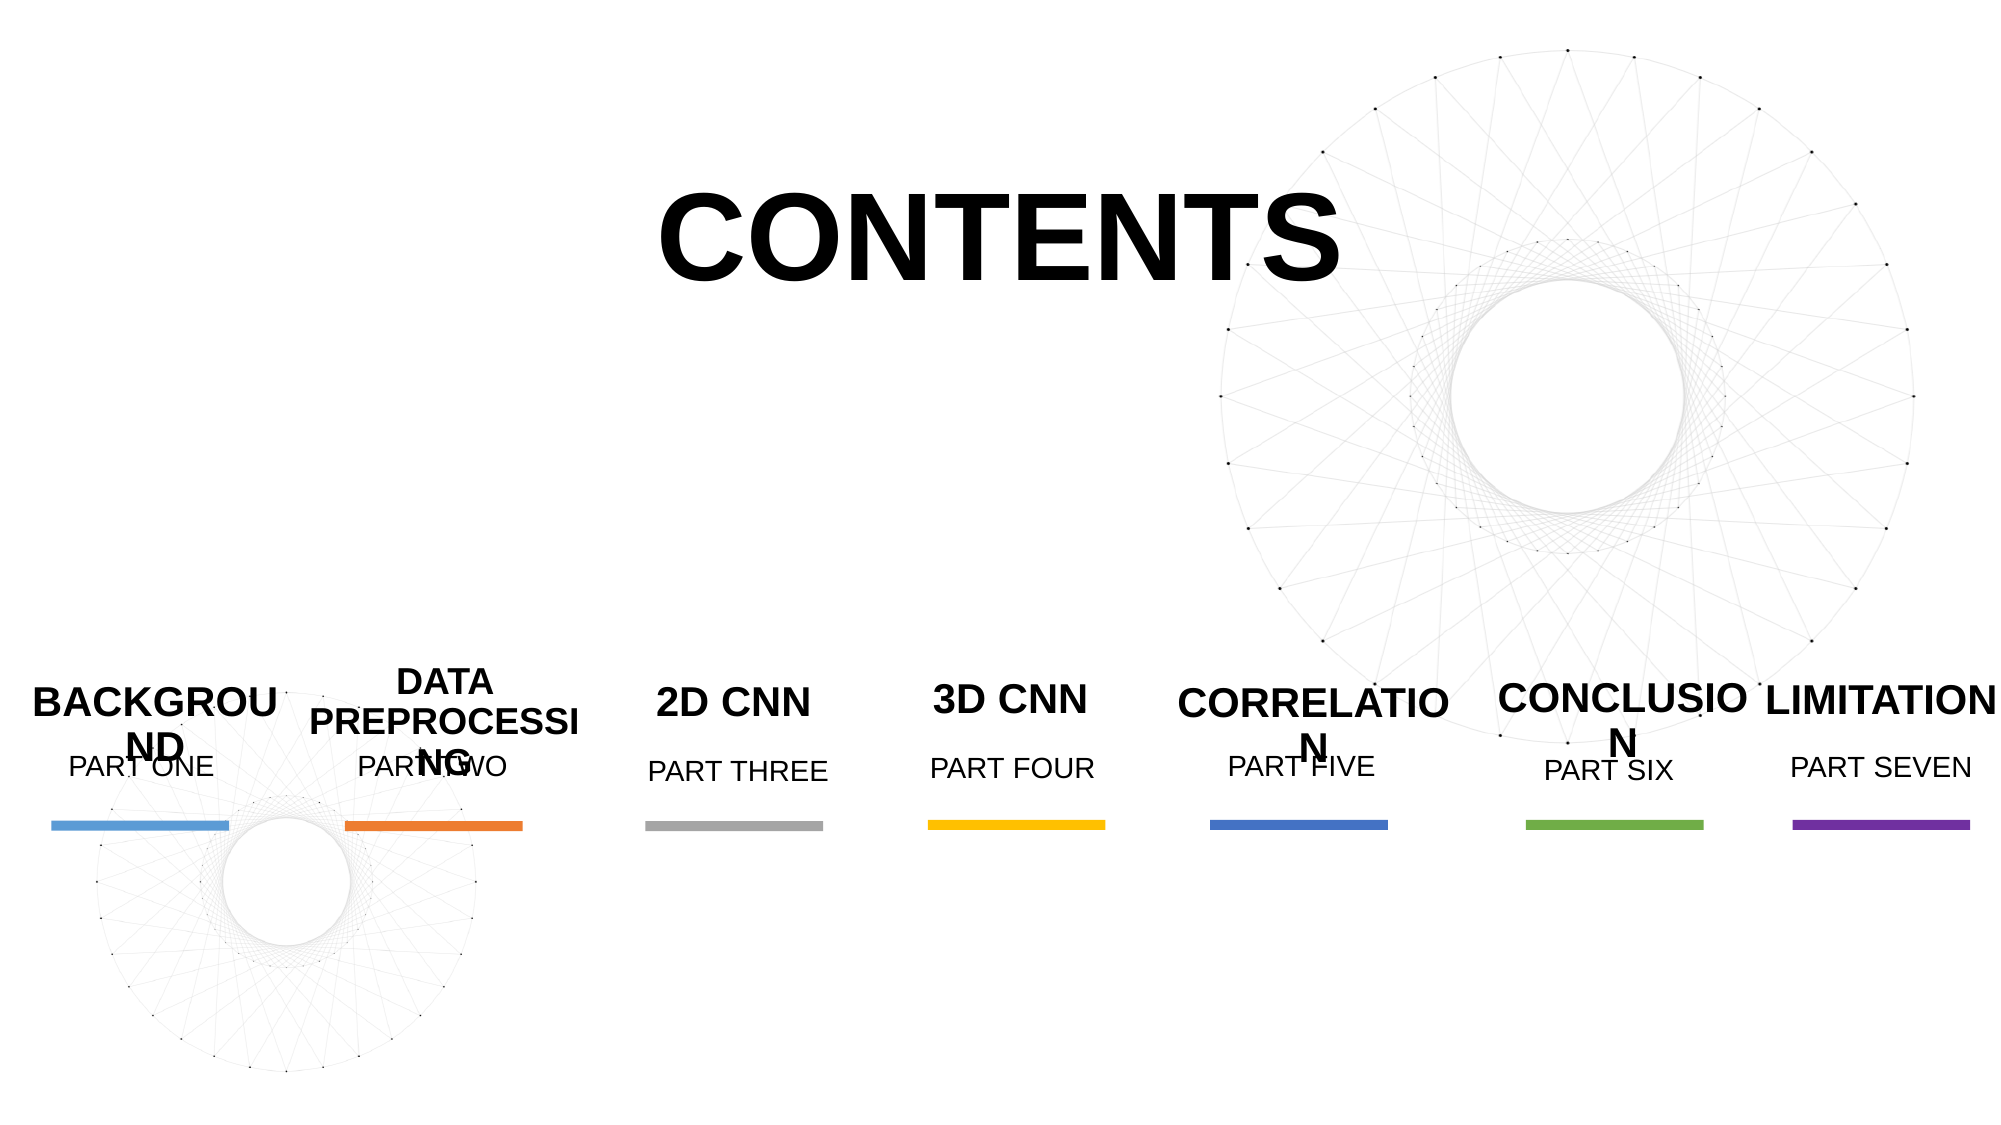

CONTENTS
DATA PREPROCESSING
CONCLUSION
3D CNN
LIMITATION
2D CNN
BACKGROUND
CORRELATION
PART ONE
PART TWO
PART FIVE
PART SEVEN
PART FOUR
PART SIX
PART THREE